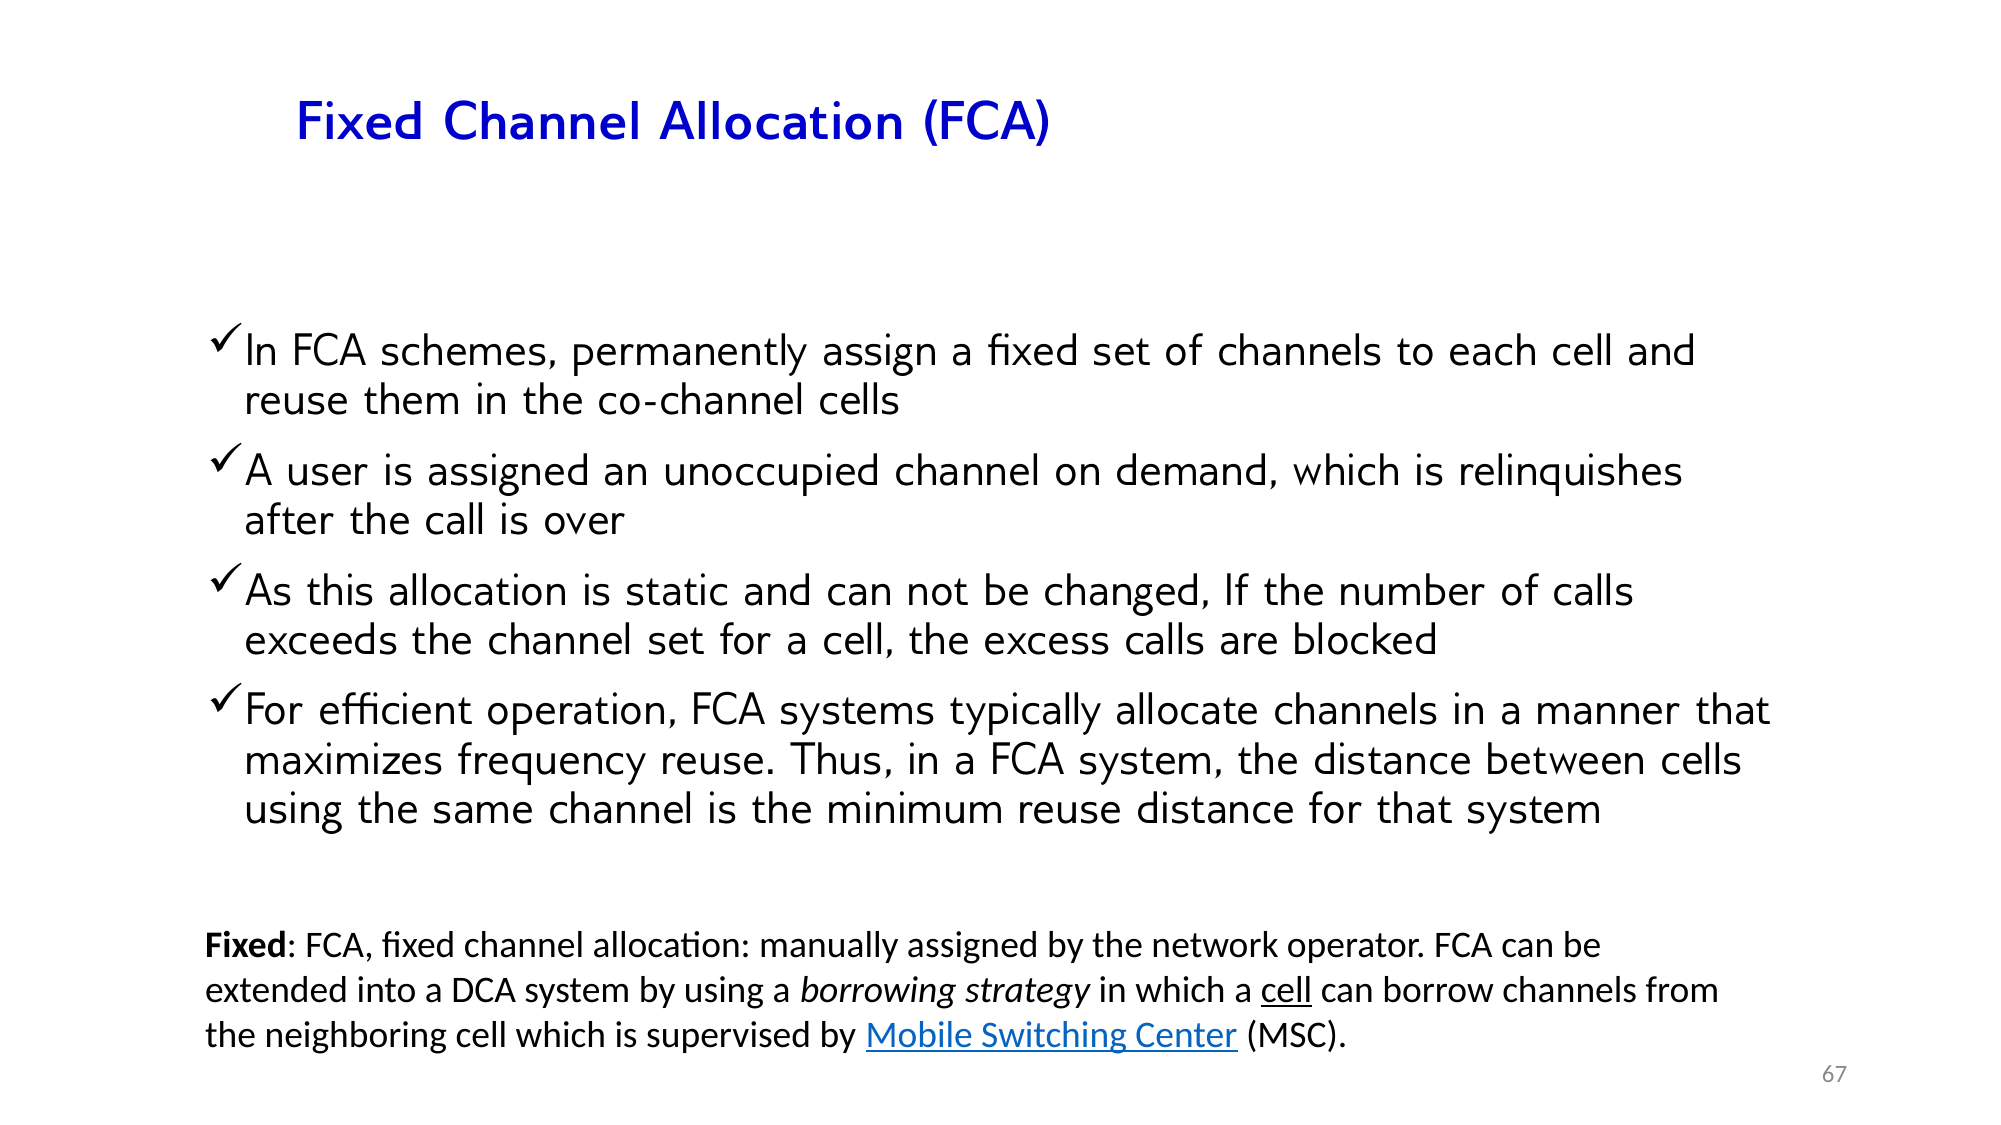

# Fixed Channel Allocation (FCA)
In FCA schemes, permanently assign a fixed set of channels to each cell and reuse them in the co-channel cells
A user is assigned an unoccupied channel on demand, which is relinquishes after the call is over
As this allocation is static and can not be changed, If the number of calls exceeds the channel set for a cell, the excess calls are blocked
For efficient operation, FCA systems typically allocate channels in a manner that maximizes frequency reuse. Thus, in a FCA system, the distance between cells using the same channel is the minimum reuse distance for that system

Fixed: FCA, fixed channel allocation: manually assigned by the network operator. FCA can be extended into a DCA system by using a borrowing strategy in which a cell can borrow channels from the neighboring cell which is supervised by Mobile Switching Center (MSC).
67